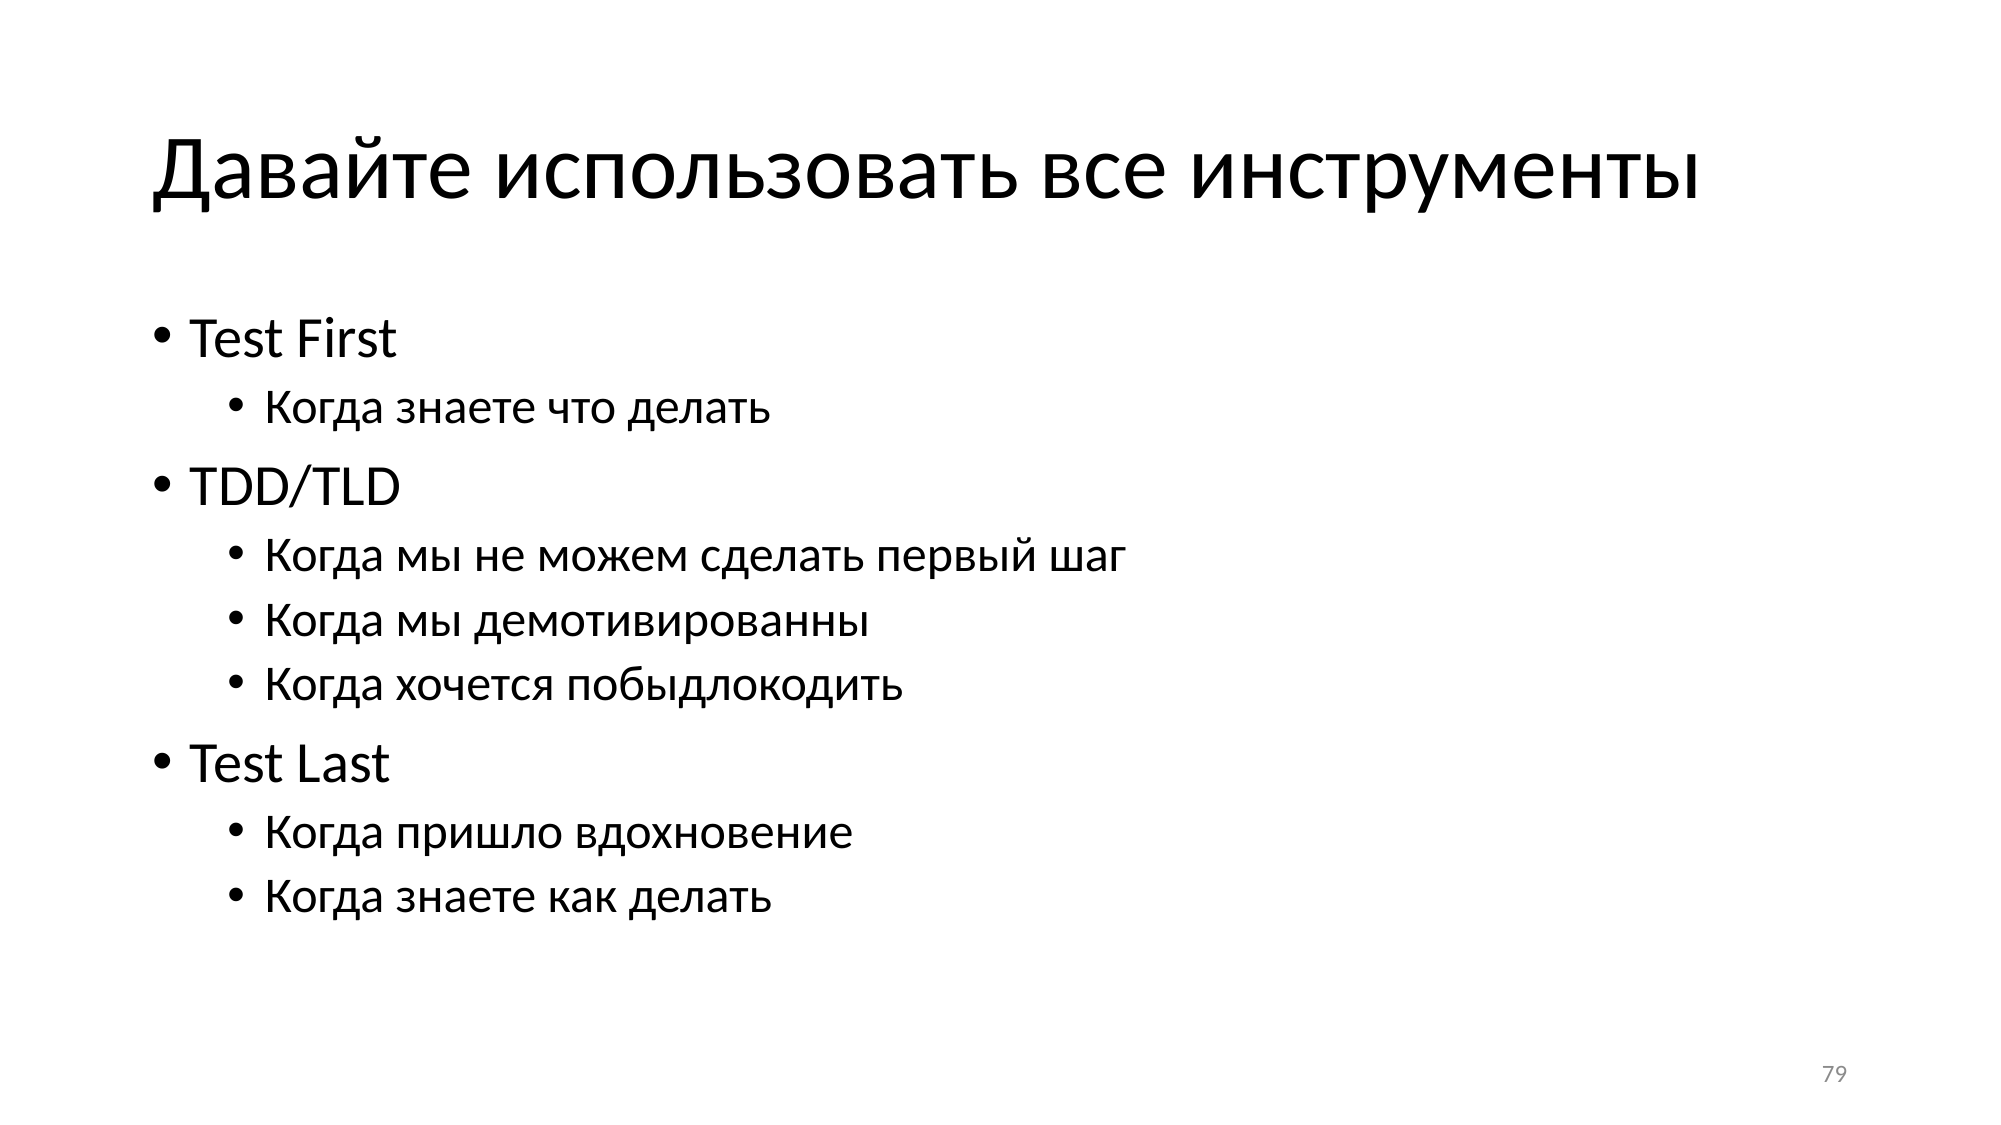

# Давайте использовать все инструменты
Test First
Когда знаете что делать
TDD/TLD
Когда мы не можем сделать первый шаг
Когда мы демотивированны
Когда хочется побыдлокодить
Test Last
Когда пришло вдохновение
Когда знаете как делать

79